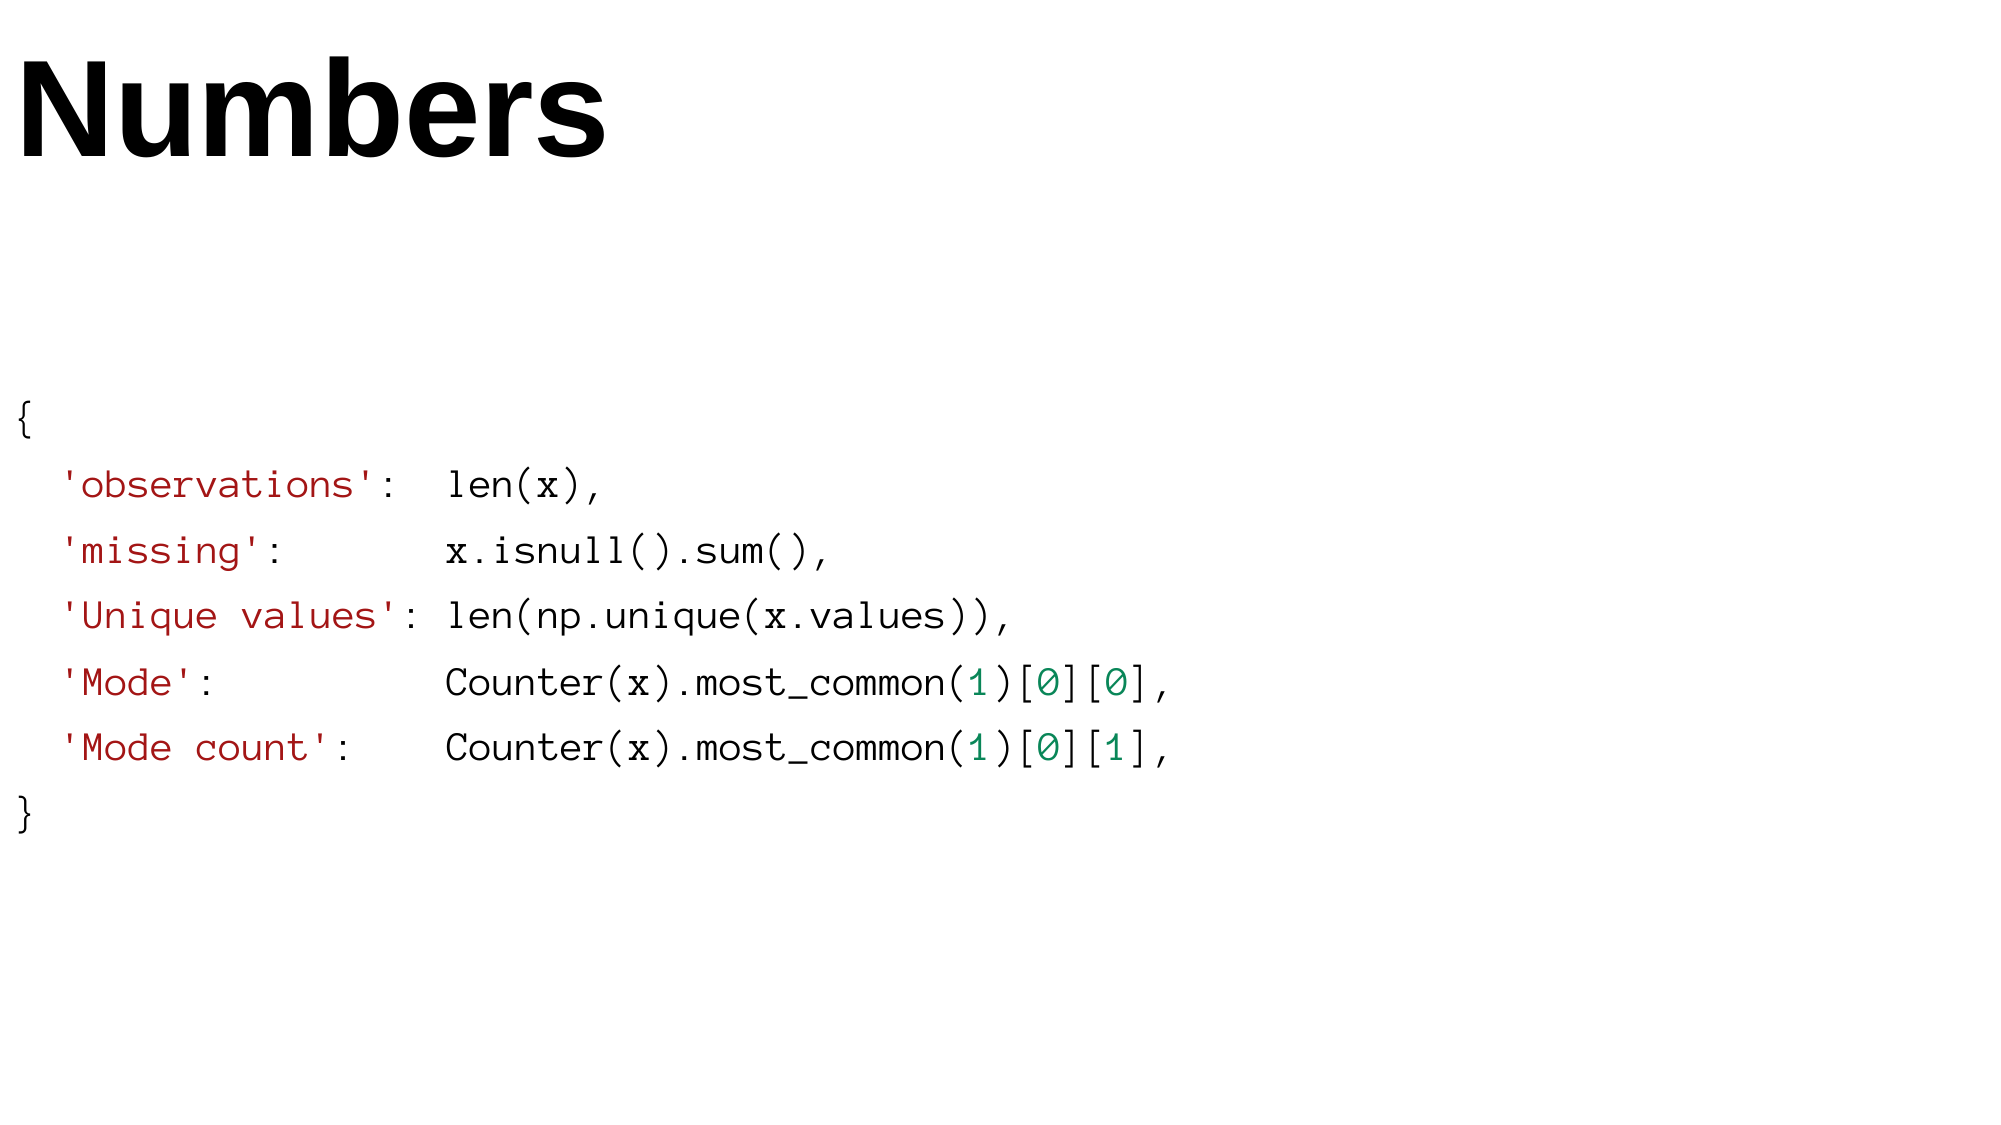

# Numbers

{
  'observations':  len(x),
  'missing':       x.isnull().sum(),
  'Unique values': len(np.unique(x.values)),
  'Mode':          Counter(x).most_common(1)[0][0],
  'Mode count':    Counter(x).most_common(1)[0][1],
}